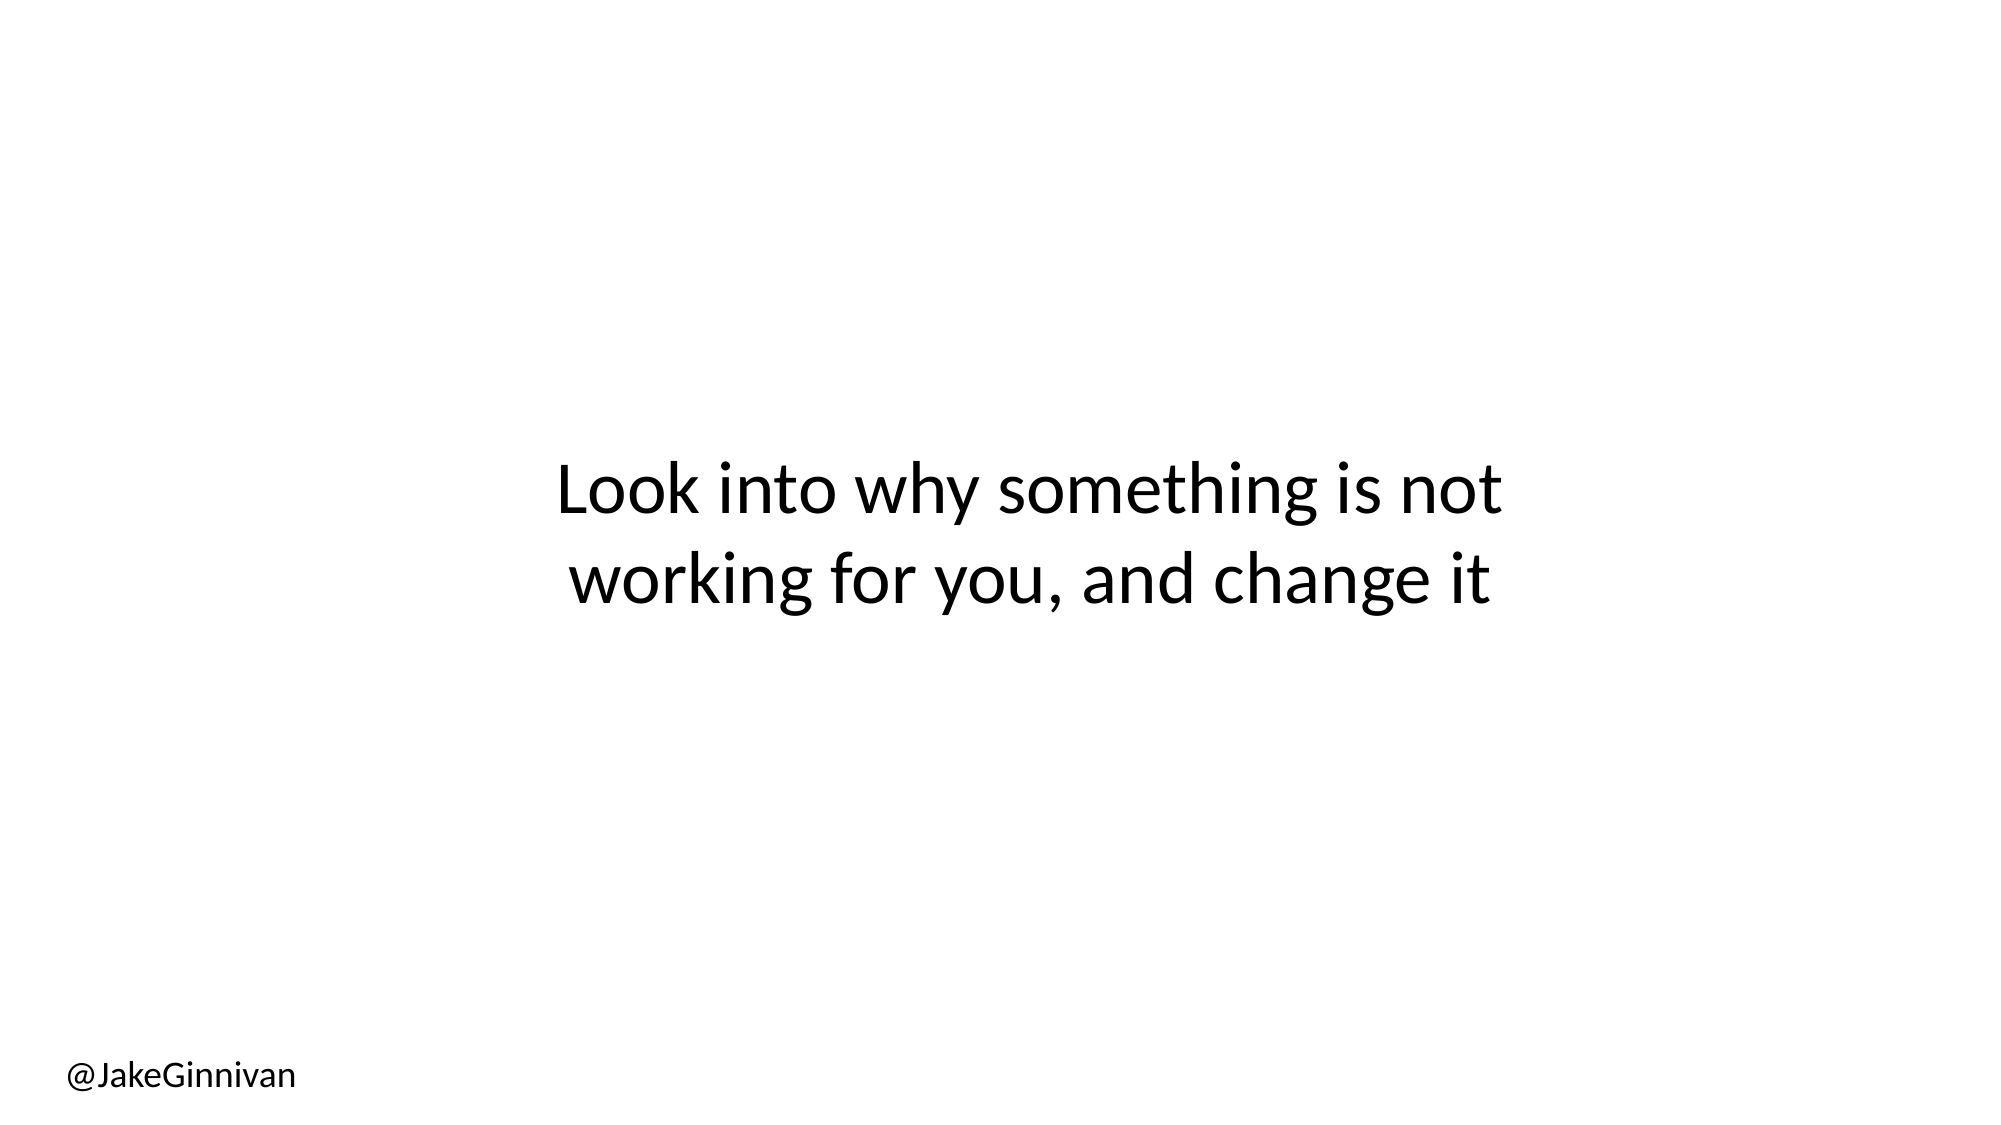

Look into why something is not working for you, and change it